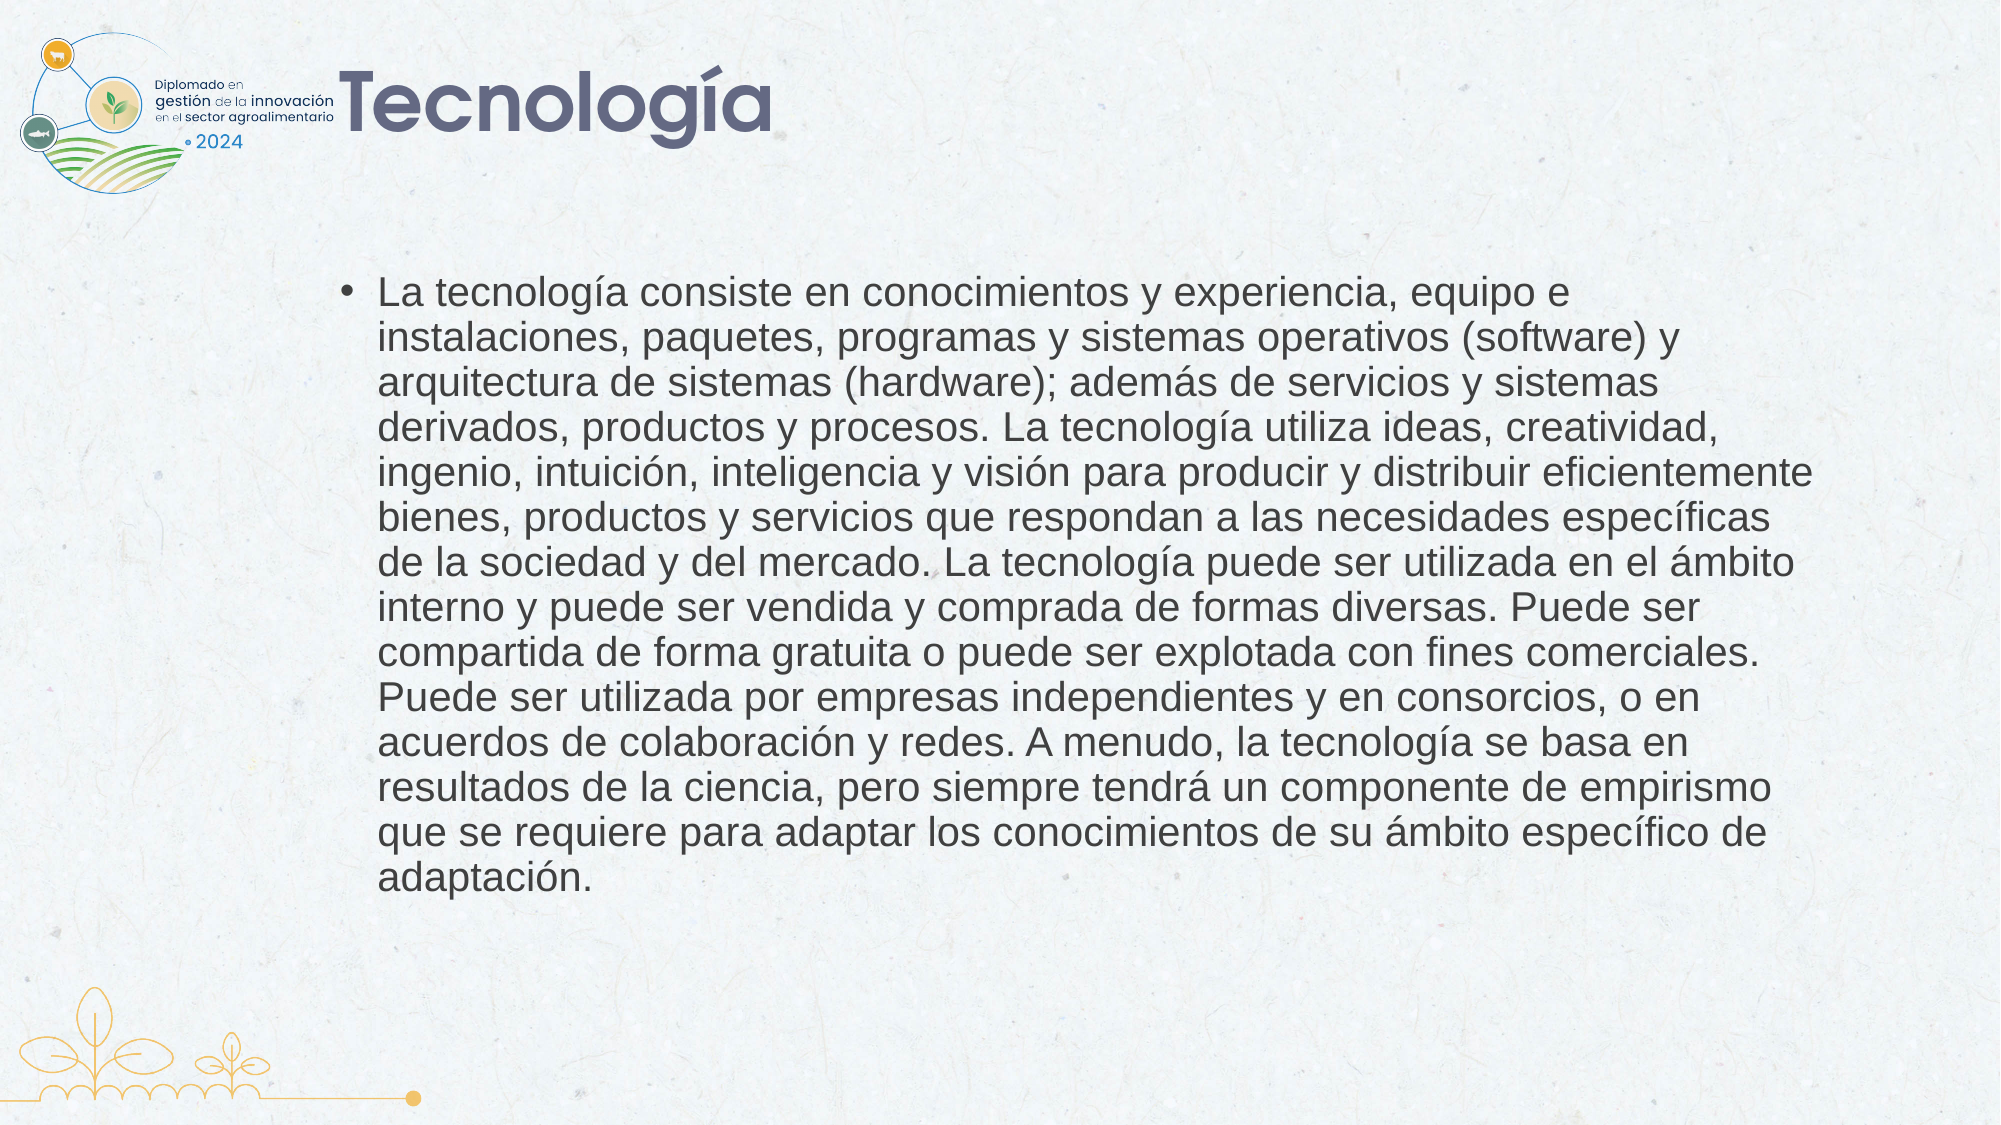

# Tecnología
La tecnología consiste en conocimientos y experiencia, equipo e instalaciones, paquetes, programas y sistemas operativos (software) y arquitectura de sistemas (hardware); además de servicios y sistemas derivados, productos y procesos. La tecnología utiliza ideas, creatividad, ingenio, intuición, inteligencia y visión para producir y distribuir eficientemente bienes, productos y servicios que respondan a las necesidades específicas de la sociedad y del mercado. La tecnología puede ser utilizada en el ámbito interno y puede ser vendida y comprada de formas diversas. Puede ser compartida de forma gratuita o puede ser explotada con fines comerciales. Puede ser utilizada por empresas independientes y en consorcios, o en acuerdos de colaboración y redes. A menudo, la tecnología se basa en resultados de la ciencia, pero siempre tendrá un componente de empirismo que se requiere para adaptar los conocimientos de su ámbito específico de adaptación.